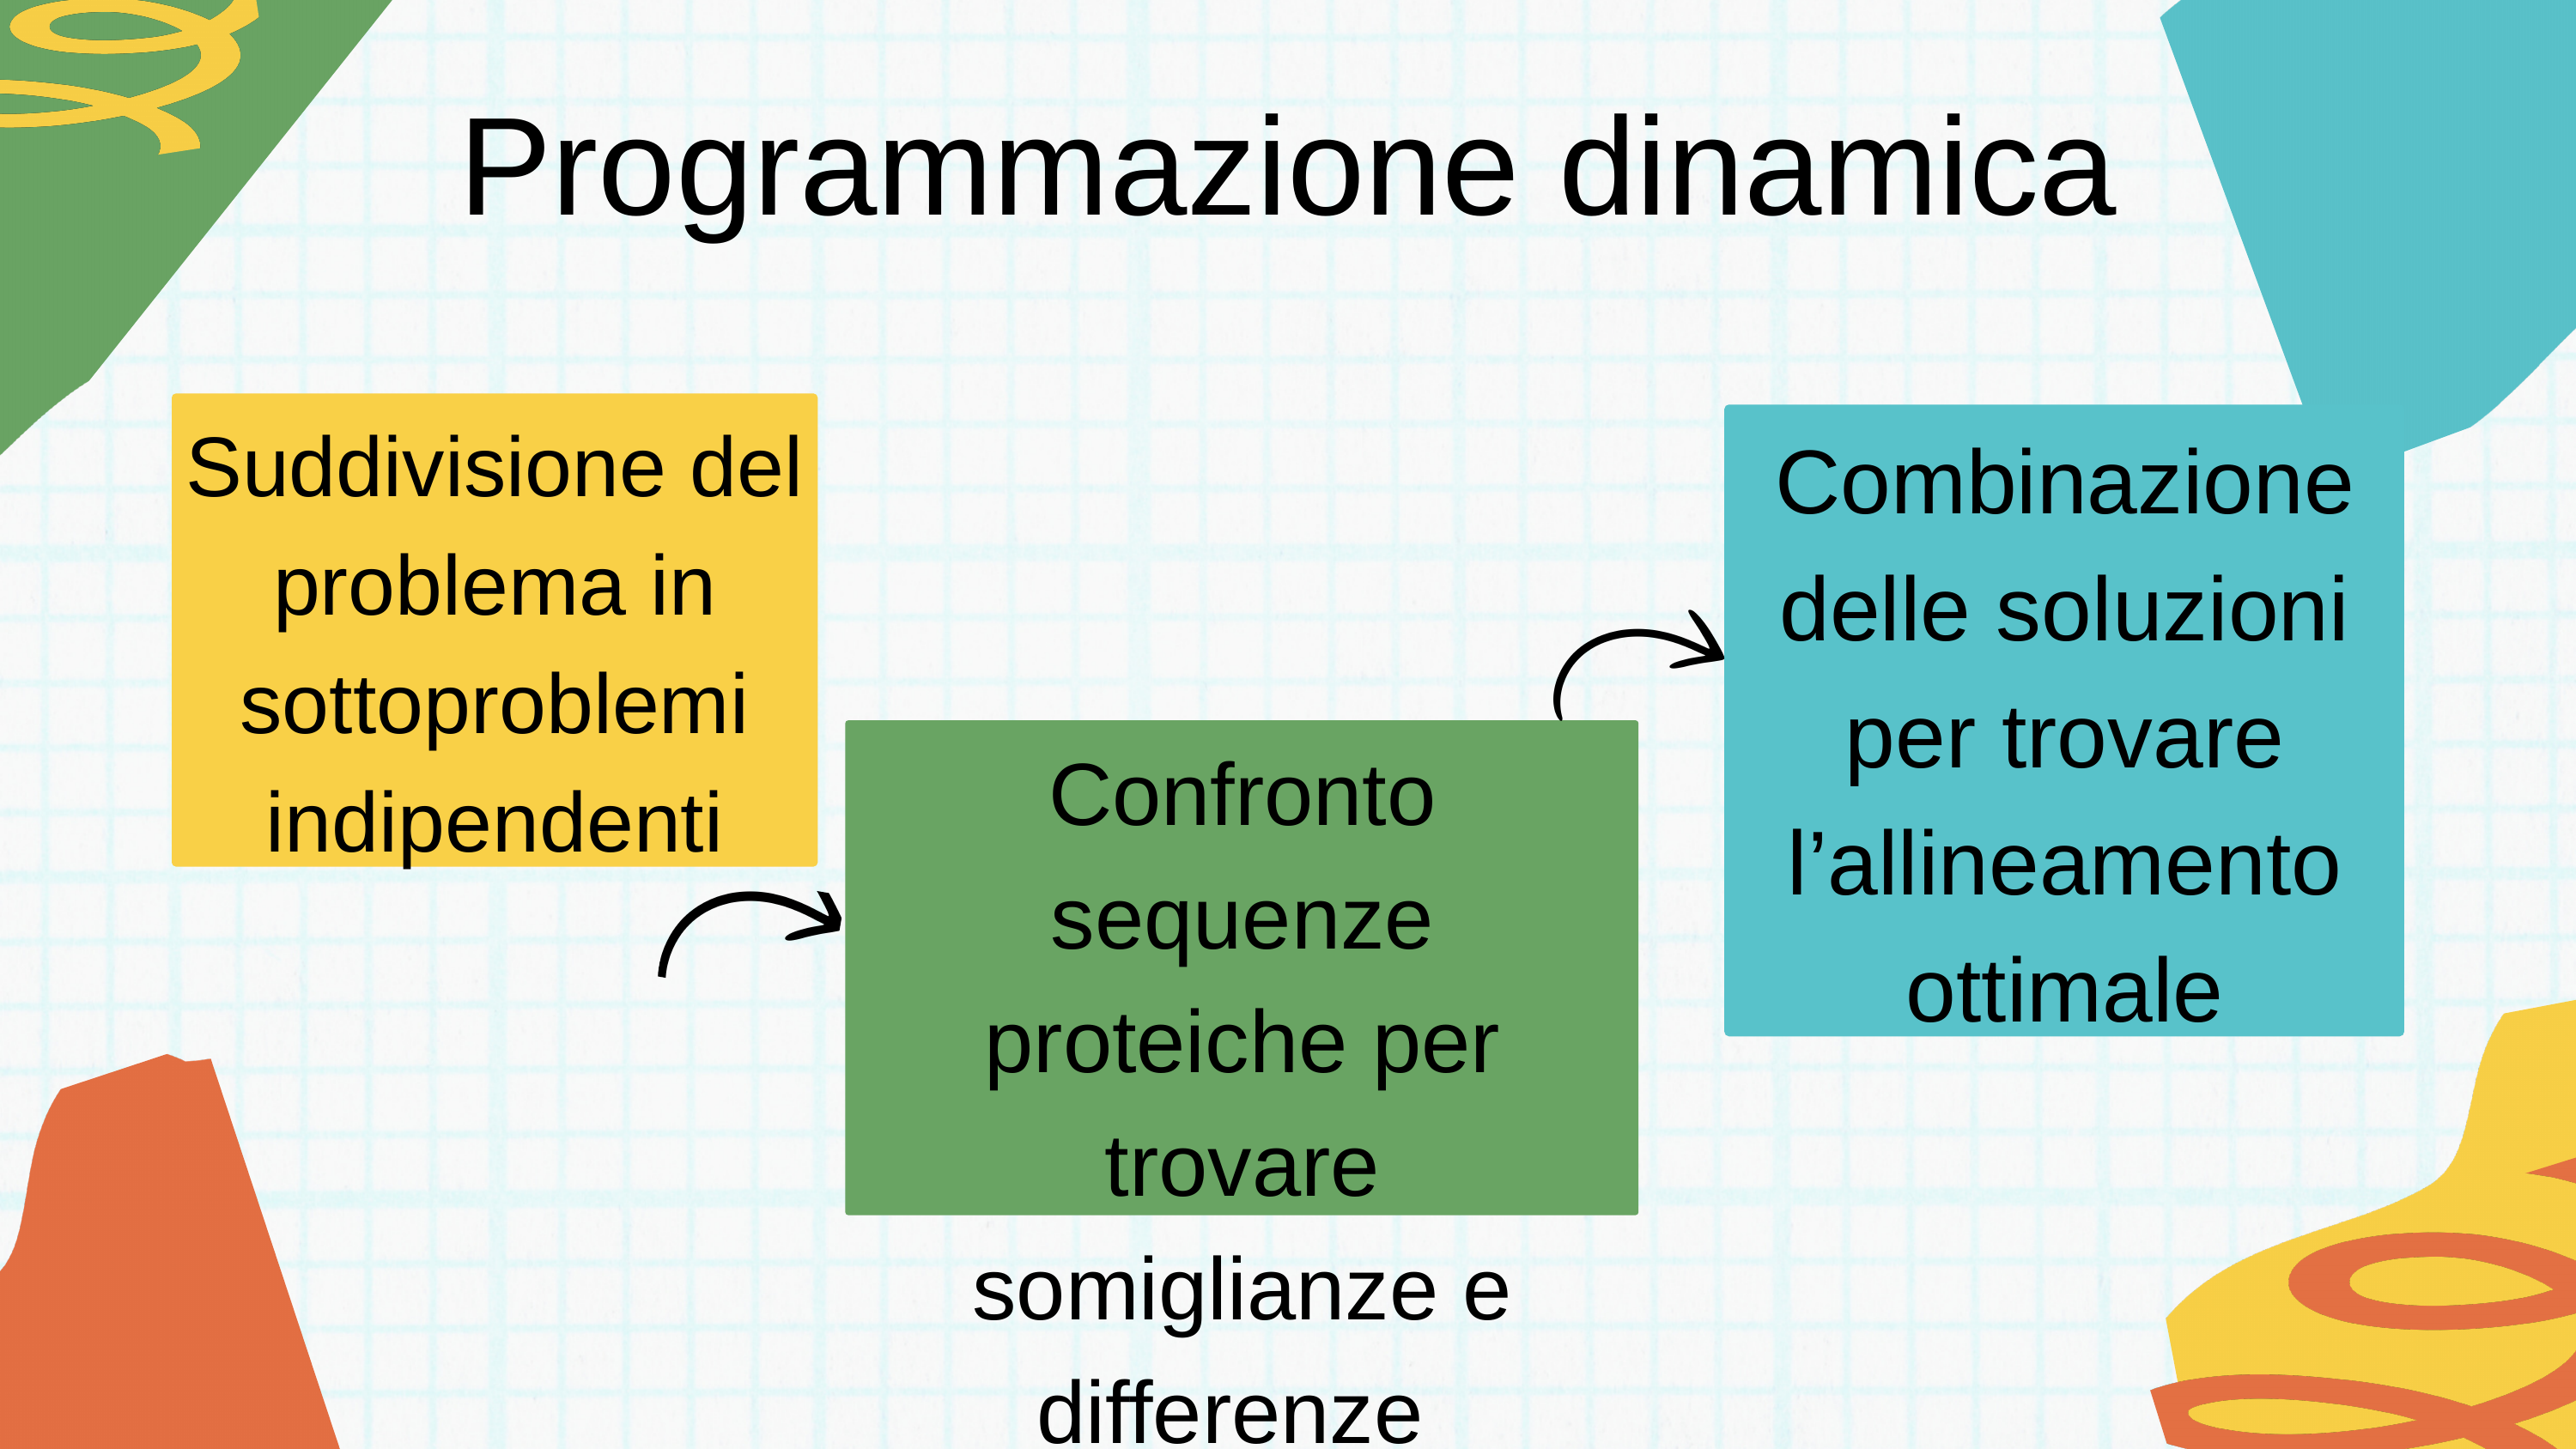

Programmazione dinamica

Suddivisione del problema in sottoproblemi indipendenti

Combinazione delle soluzioni per trovare l’allineamento ottimale

Confronto sequenze proteiche per trovare somiglianze e differenze